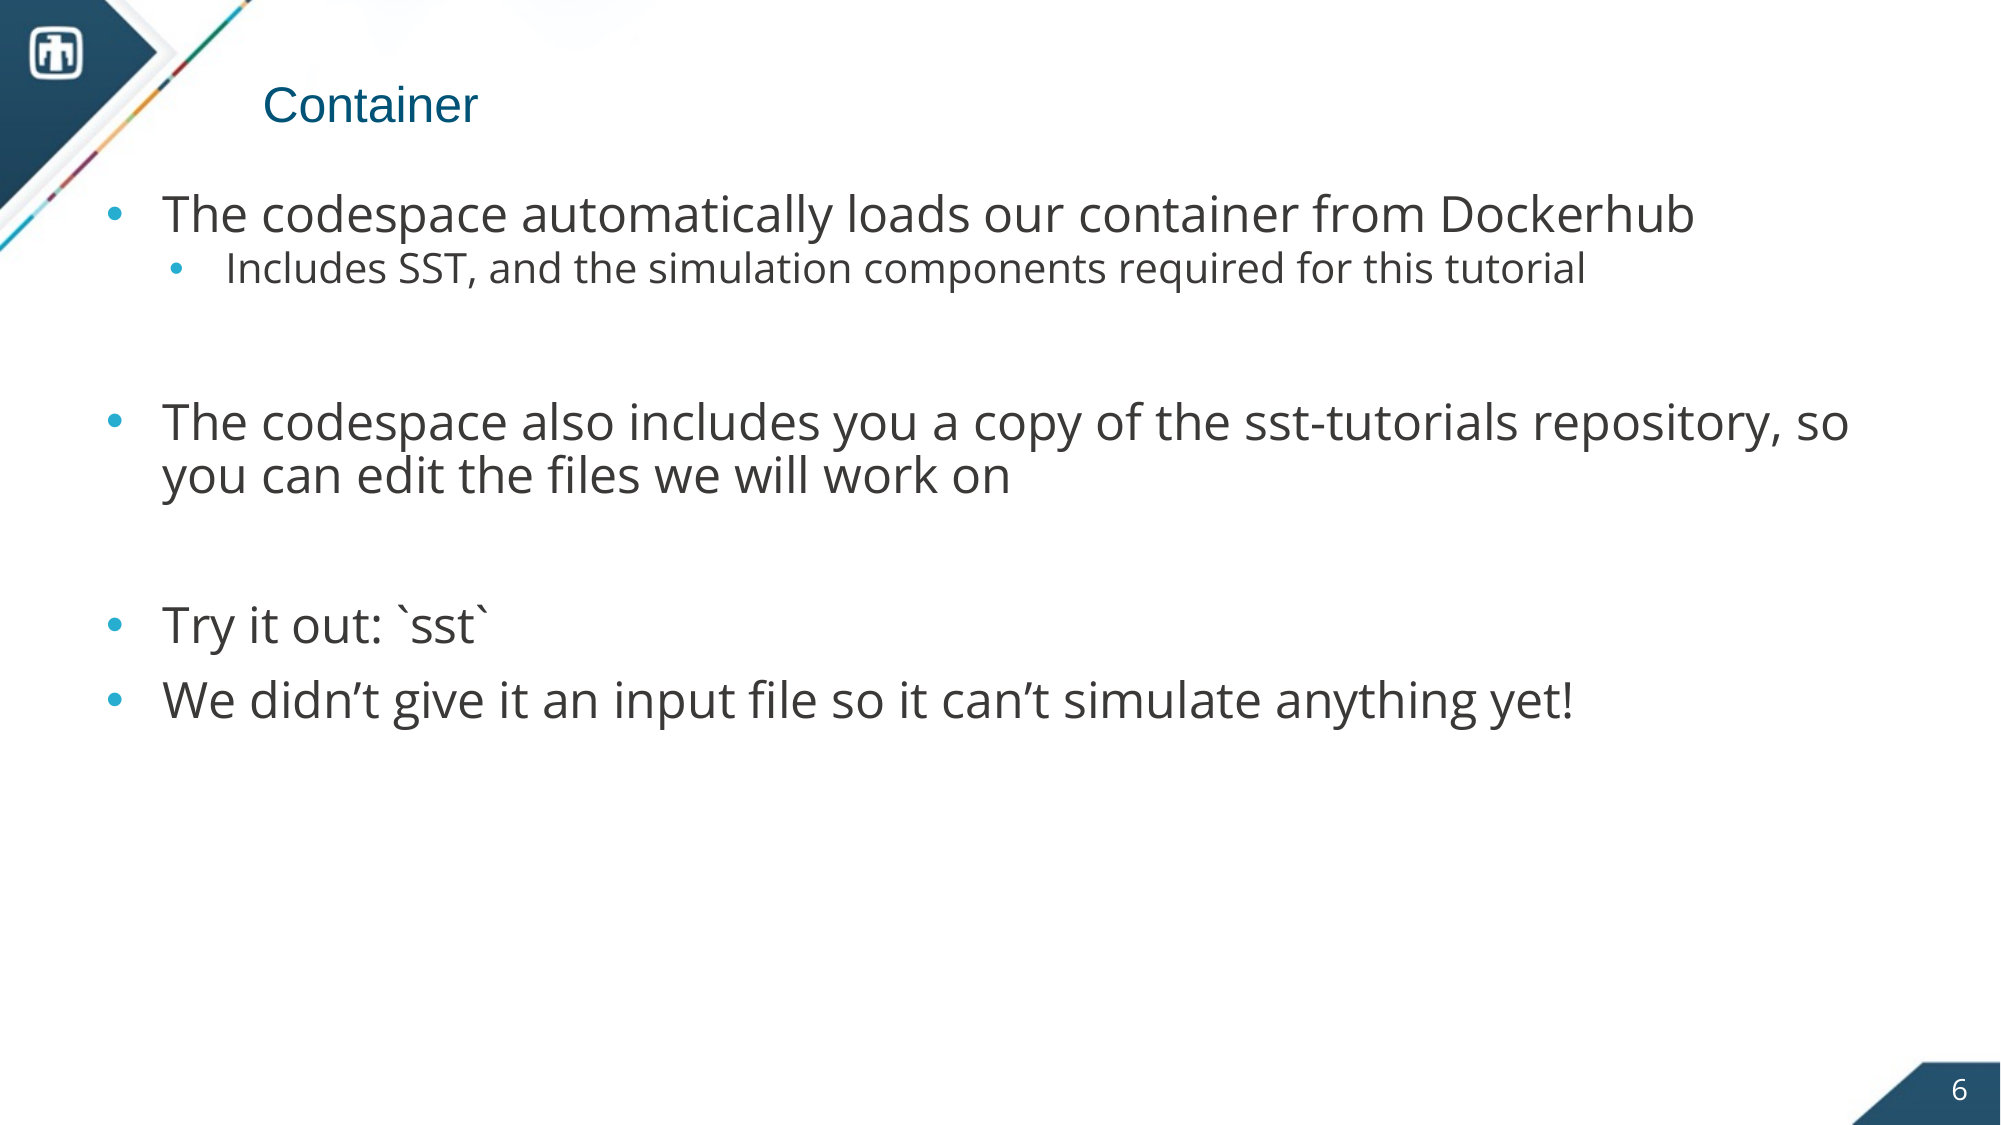

# Container
The codespace automatically loads our container from Dockerhub
Includes SST, and the simulation components required for this tutorial

The codespace also includes you a copy of the sst-tutorials repository, so you can edit the files we will work on

Try it out: `sst`
We didn’t give it an input file so it can’t simulate anything yet!

6